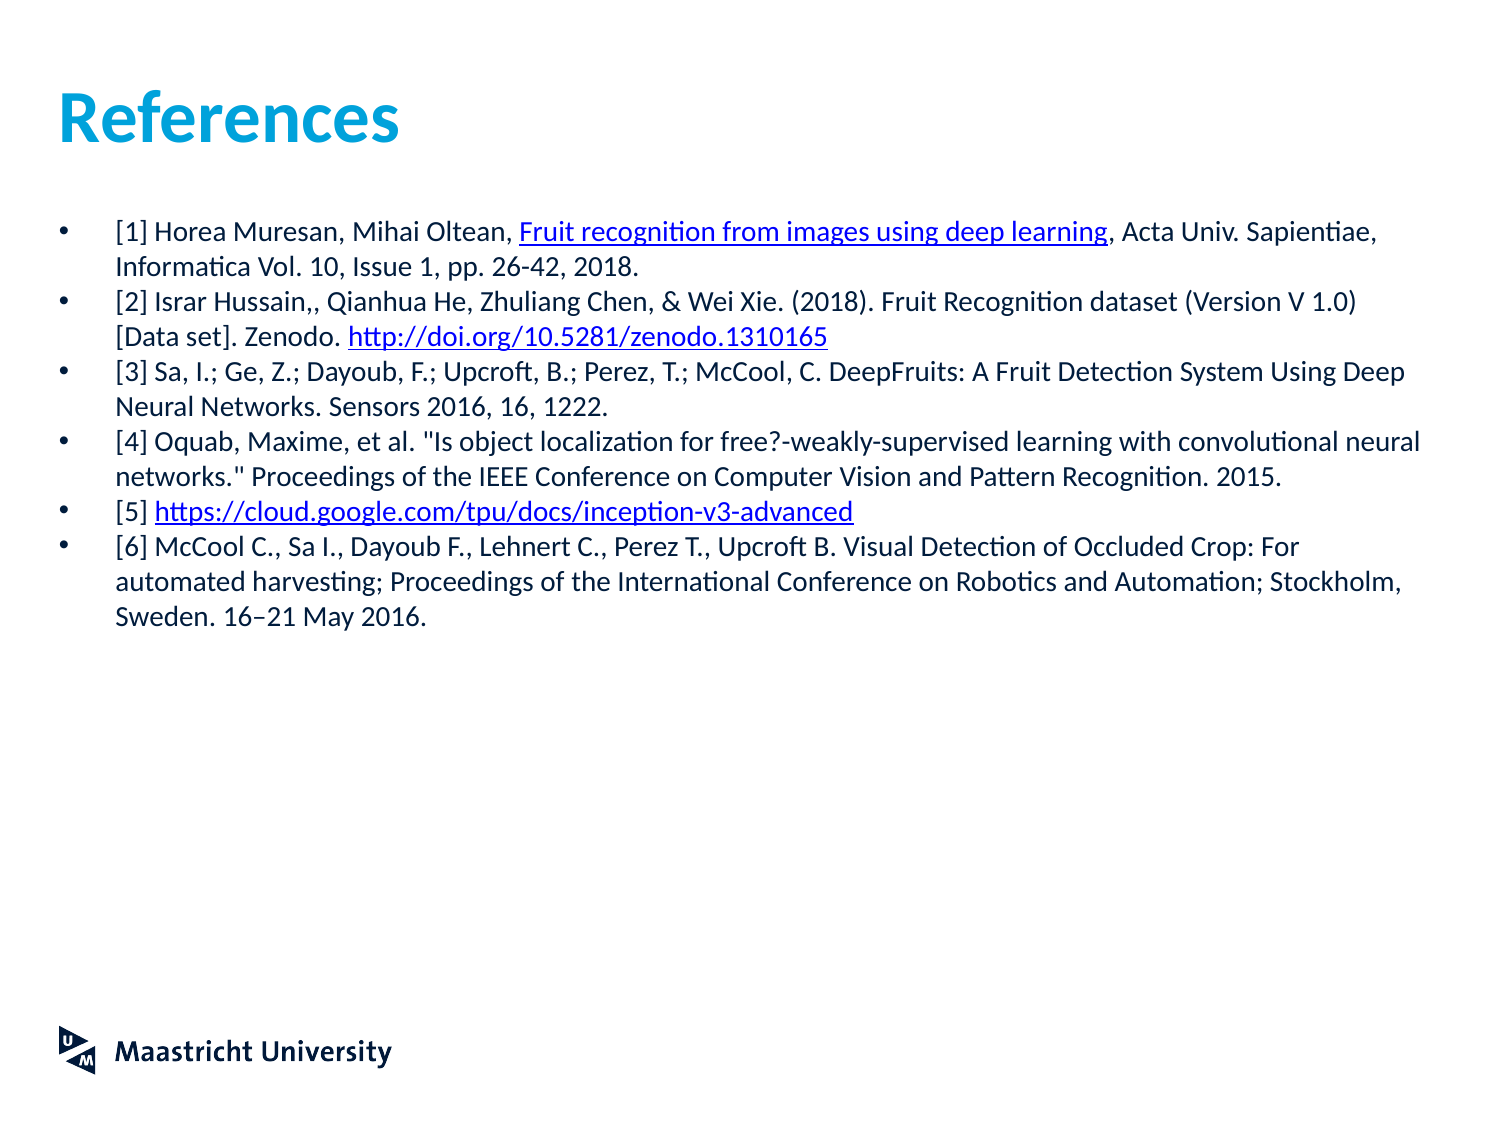

# References
[1] Horea Muresan, Mihai Oltean, Fruit recognition from images using deep learning, Acta Univ. Sapientiae, Informatica Vol. 10, Issue 1, pp. 26-42, 2018.
[2] Israr Hussain,, Qianhua He, Zhuliang Chen, & Wei Xie. (2018). Fruit Recognition dataset (Version V 1.0) [Data set]. Zenodo. http://doi.org/10.5281/zenodo.1310165
[3] Sa, I.; Ge, Z.; Dayoub, F.; Upcroft, B.; Perez, T.; McCool, C. DeepFruits: A Fruit Detection System Using Deep Neural Networks. Sensors 2016, 16, 1222.
[4] Oquab, Maxime, et al. "Is object localization for free?-weakly-supervised learning with convolutional neural networks." Proceedings of the IEEE Conference on Computer Vision and Pattern Recognition. 2015.
[5] https://cloud.google.com/tpu/docs/inception-v3-advanced
[6] McCool C., Sa I., Dayoub F., Lehnert C., Perez T., Upcroft B. Visual Detection of Occluded Crop: For automated harvesting; Proceedings of the International Conference on Robotics and Automation; Stockholm, Sweden. 16–21 May 2016.